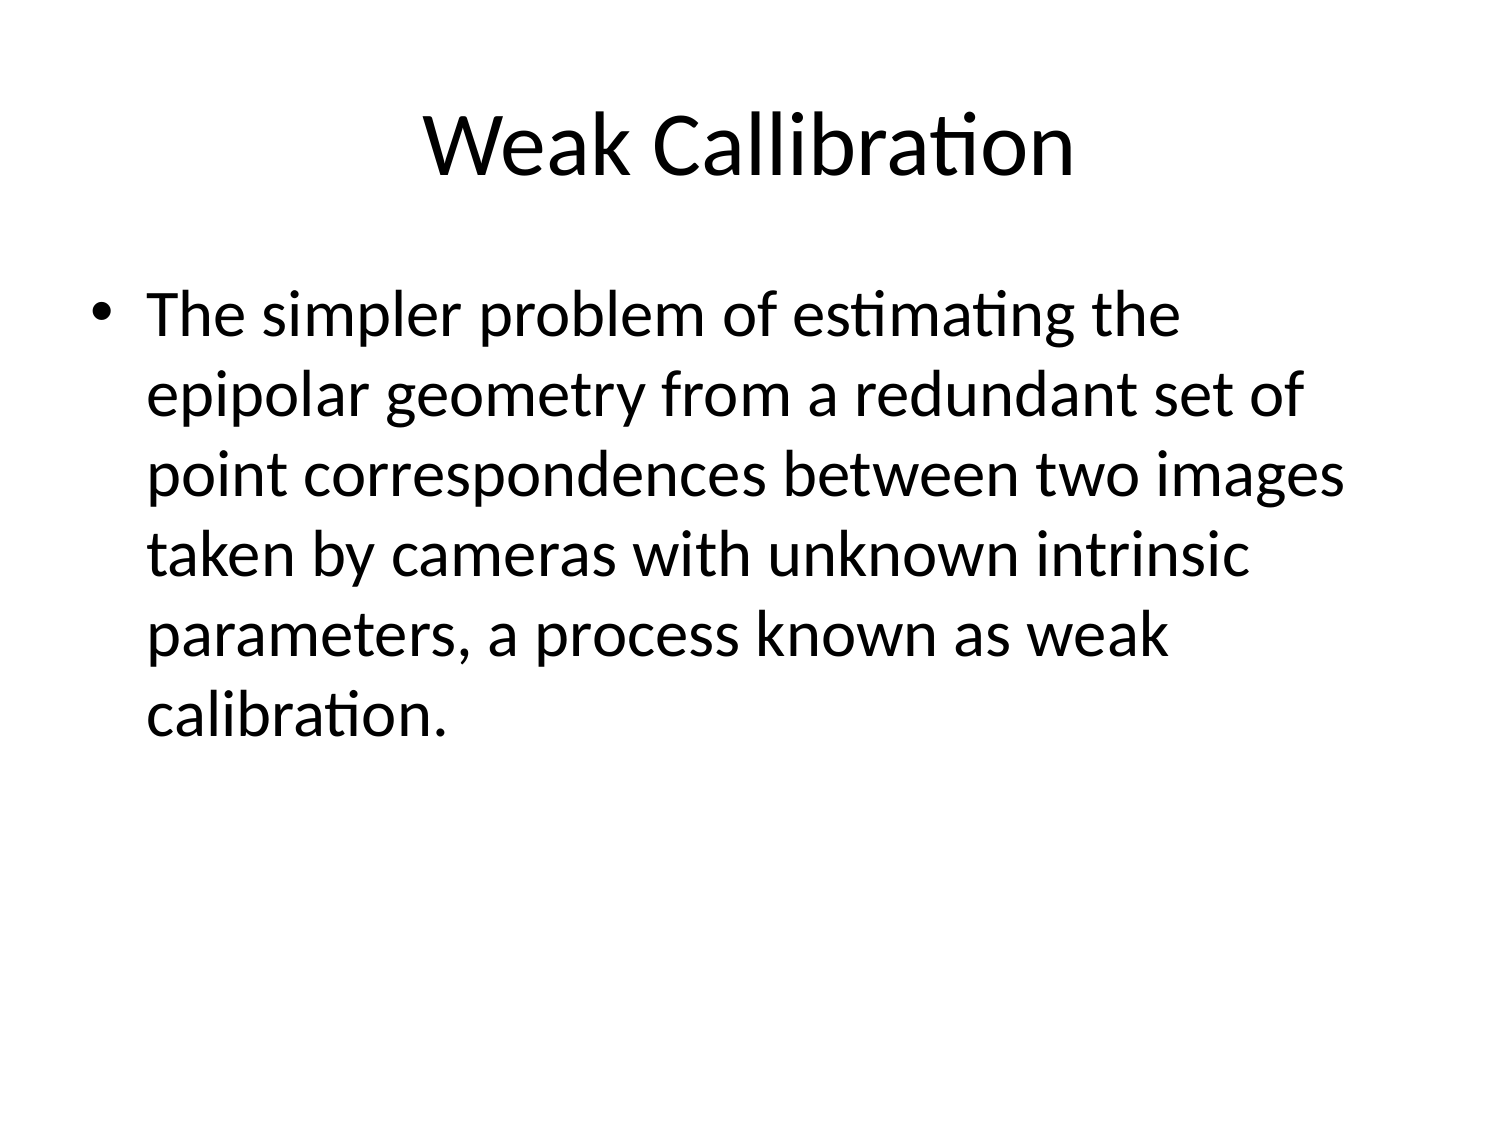

# Weak Callibration
The simpler problem of estimating the epipolar geometry from a redundant set of point correspondences between two images taken by cameras with unknown intrinsic parameters, a process known as weak calibration.